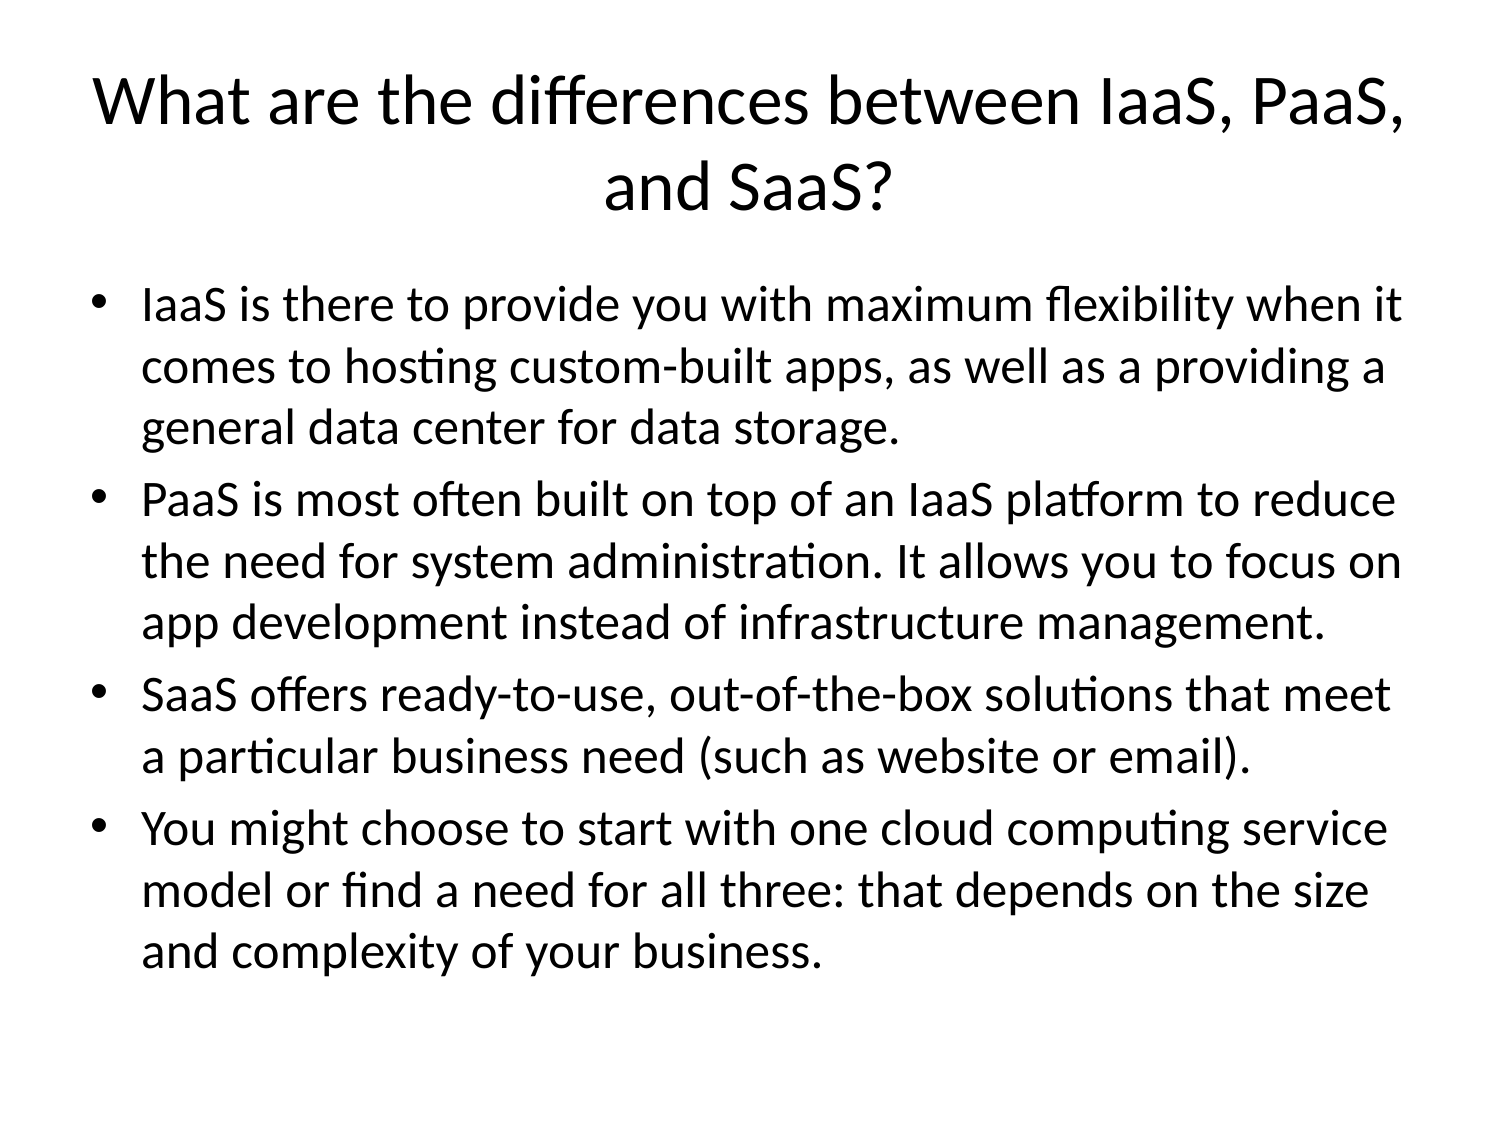

# What are the differences between IaaS, PaaS, and SaaS?
IaaS is there to provide you with maximum flexibility when it comes to hosting custom-built apps, as well as a providing a general data center for data storage.
PaaS is most often built on top of an IaaS platform to reduce the need for system administration. It allows you to focus on app development instead of infrastructure management.
SaaS offers ready-to-use, out-of-the-box solutions that meet a particular business need (such as website or email).
You might choose to start with one cloud computing service model or find a need for all three: that depends on the size and complexity of your business.